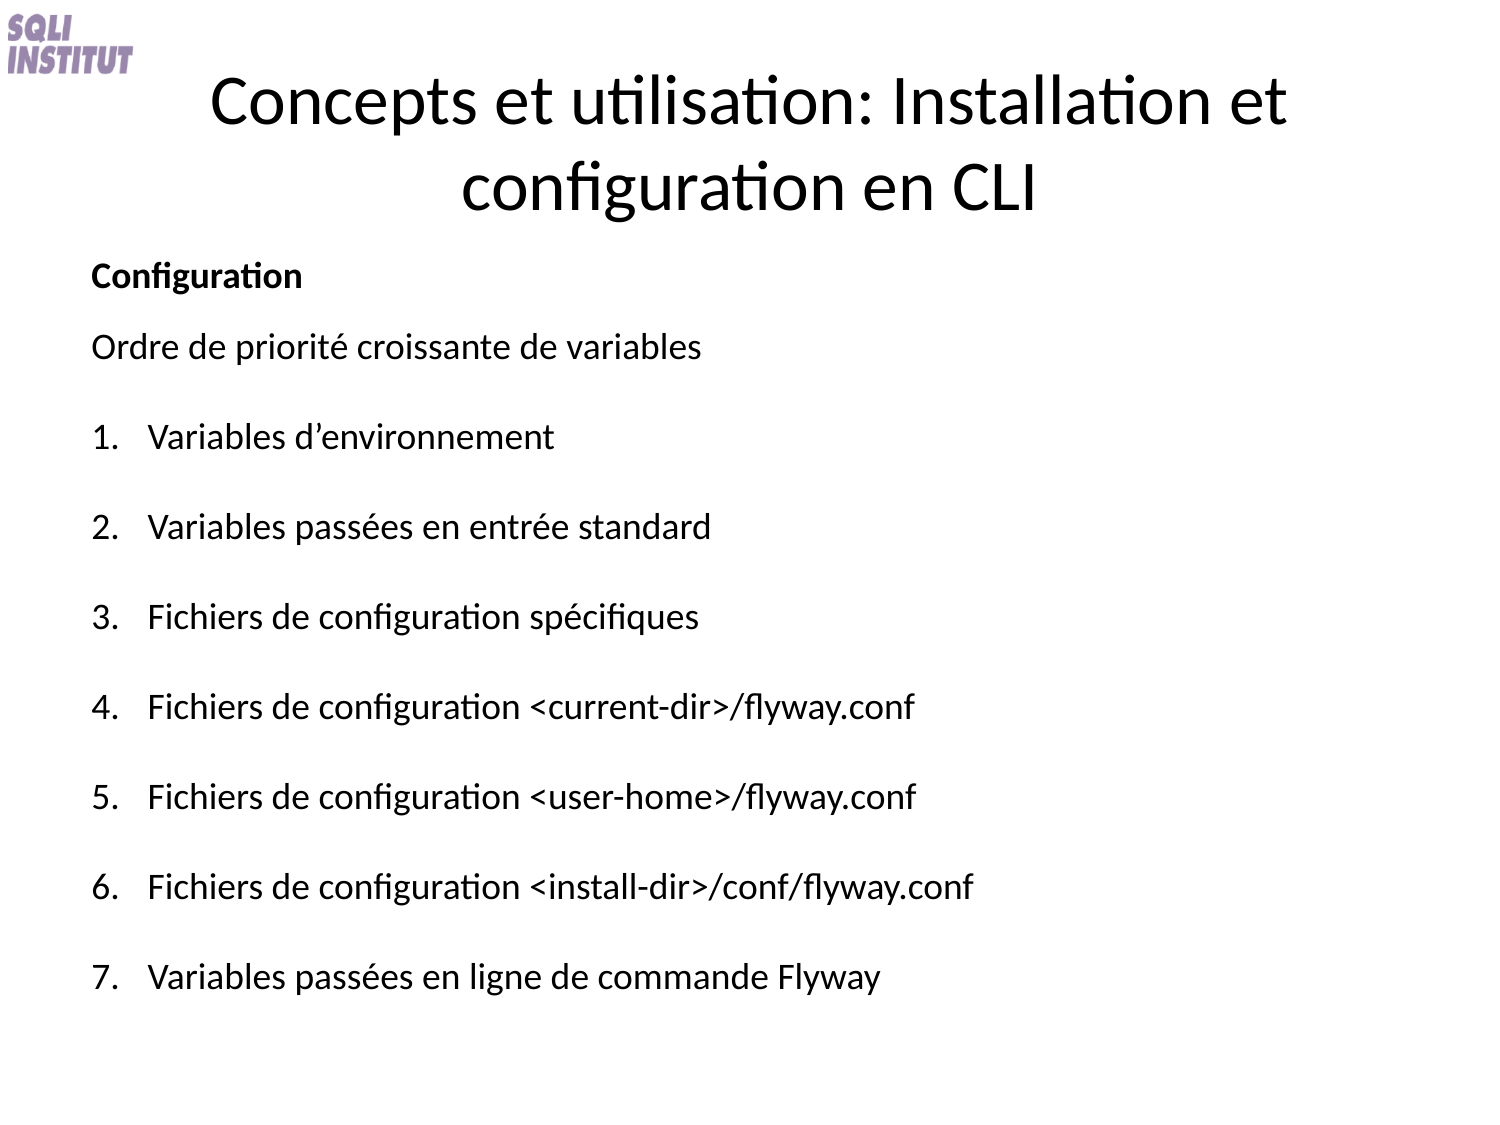

# Concepts et utilisation: Installation et configuration en CLI
Configuration

Ordre de priorité croissante de variables

Variables d’environnement

Variables passées en entrée standard

Fichiers de configuration spécifiques

Fichiers de configuration <current-dir>/flyway.conf

Fichiers de configuration <user-home>/flyway.conf

Fichiers de configuration <install-dir>/conf/flyway.conf

Variables passées en ligne de commande Flyway